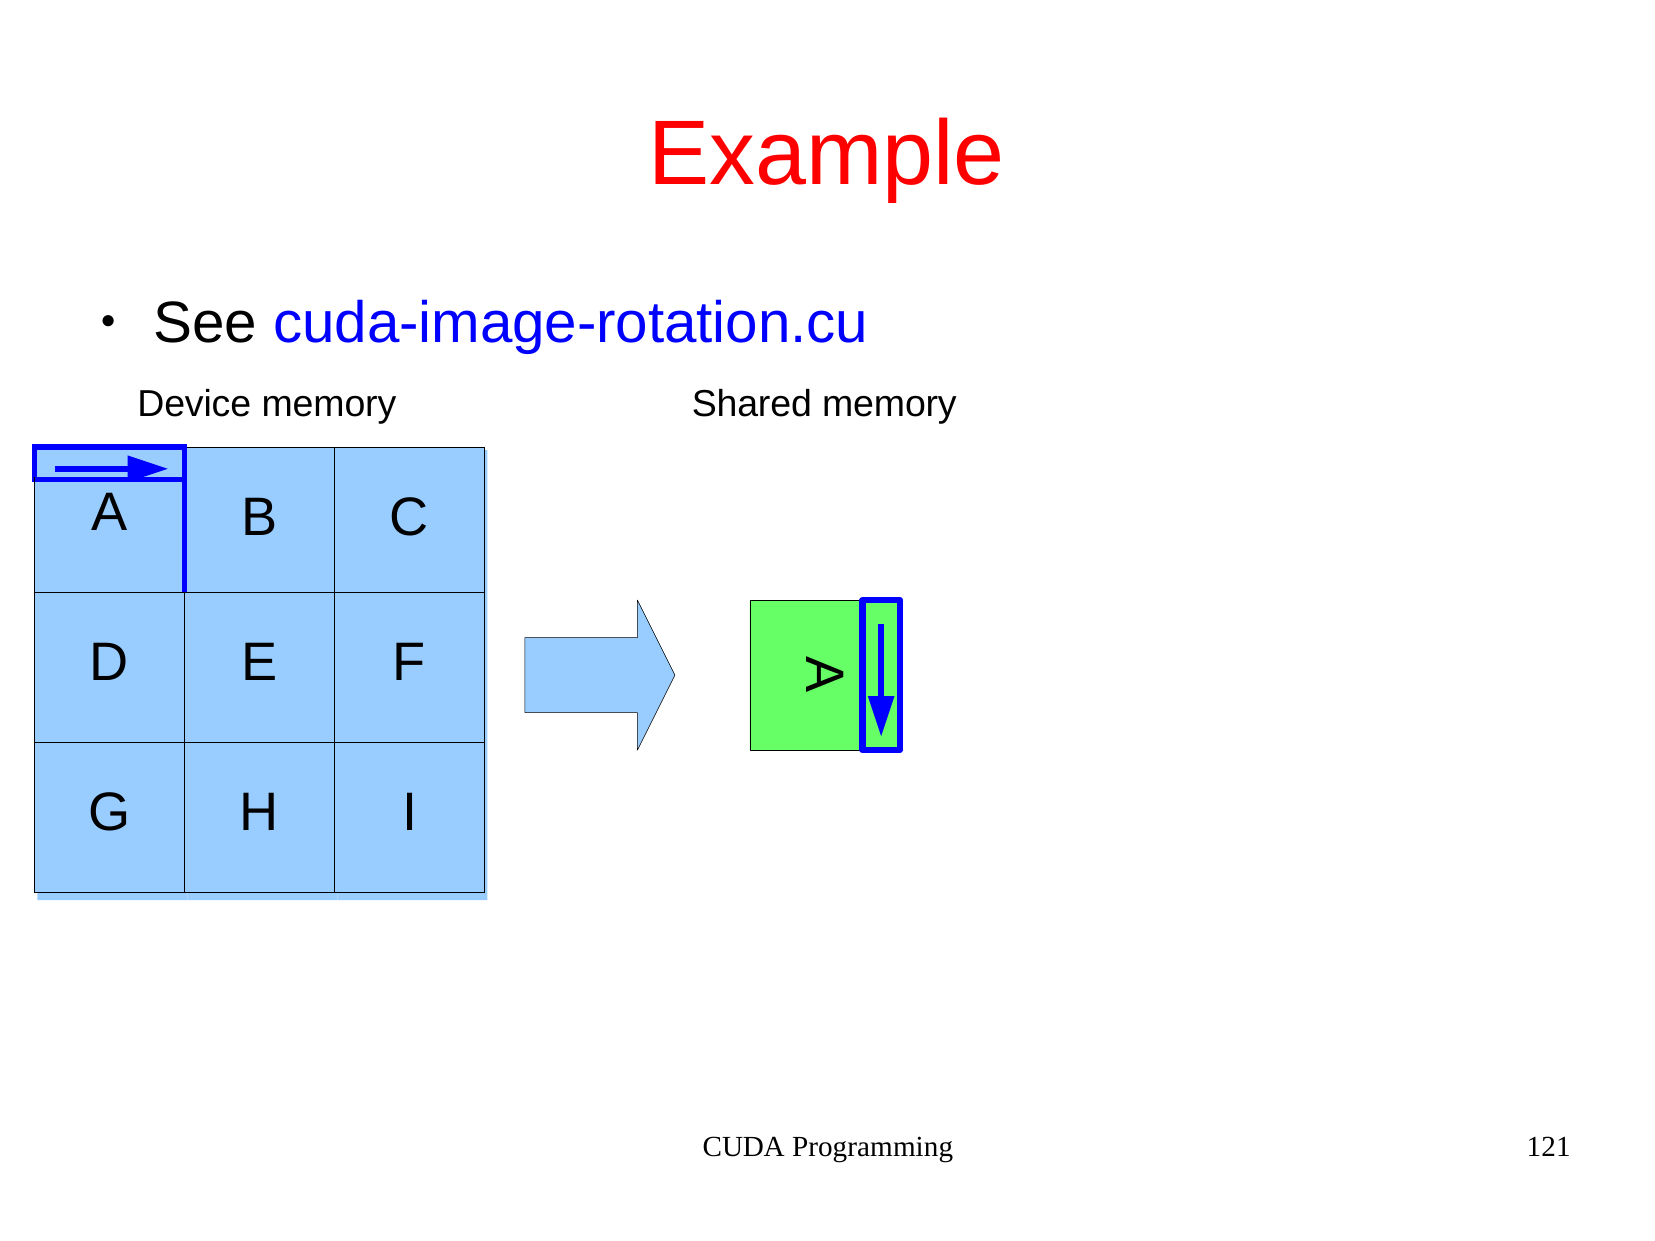

# Example
See cuda-image-rotation.cu
Device memory	Shared memory
●
|  | B | C |
| --- | --- | --- |
| A |  |  |
| D | E | F |
| G | H | I |

A

CUDA Programming
121